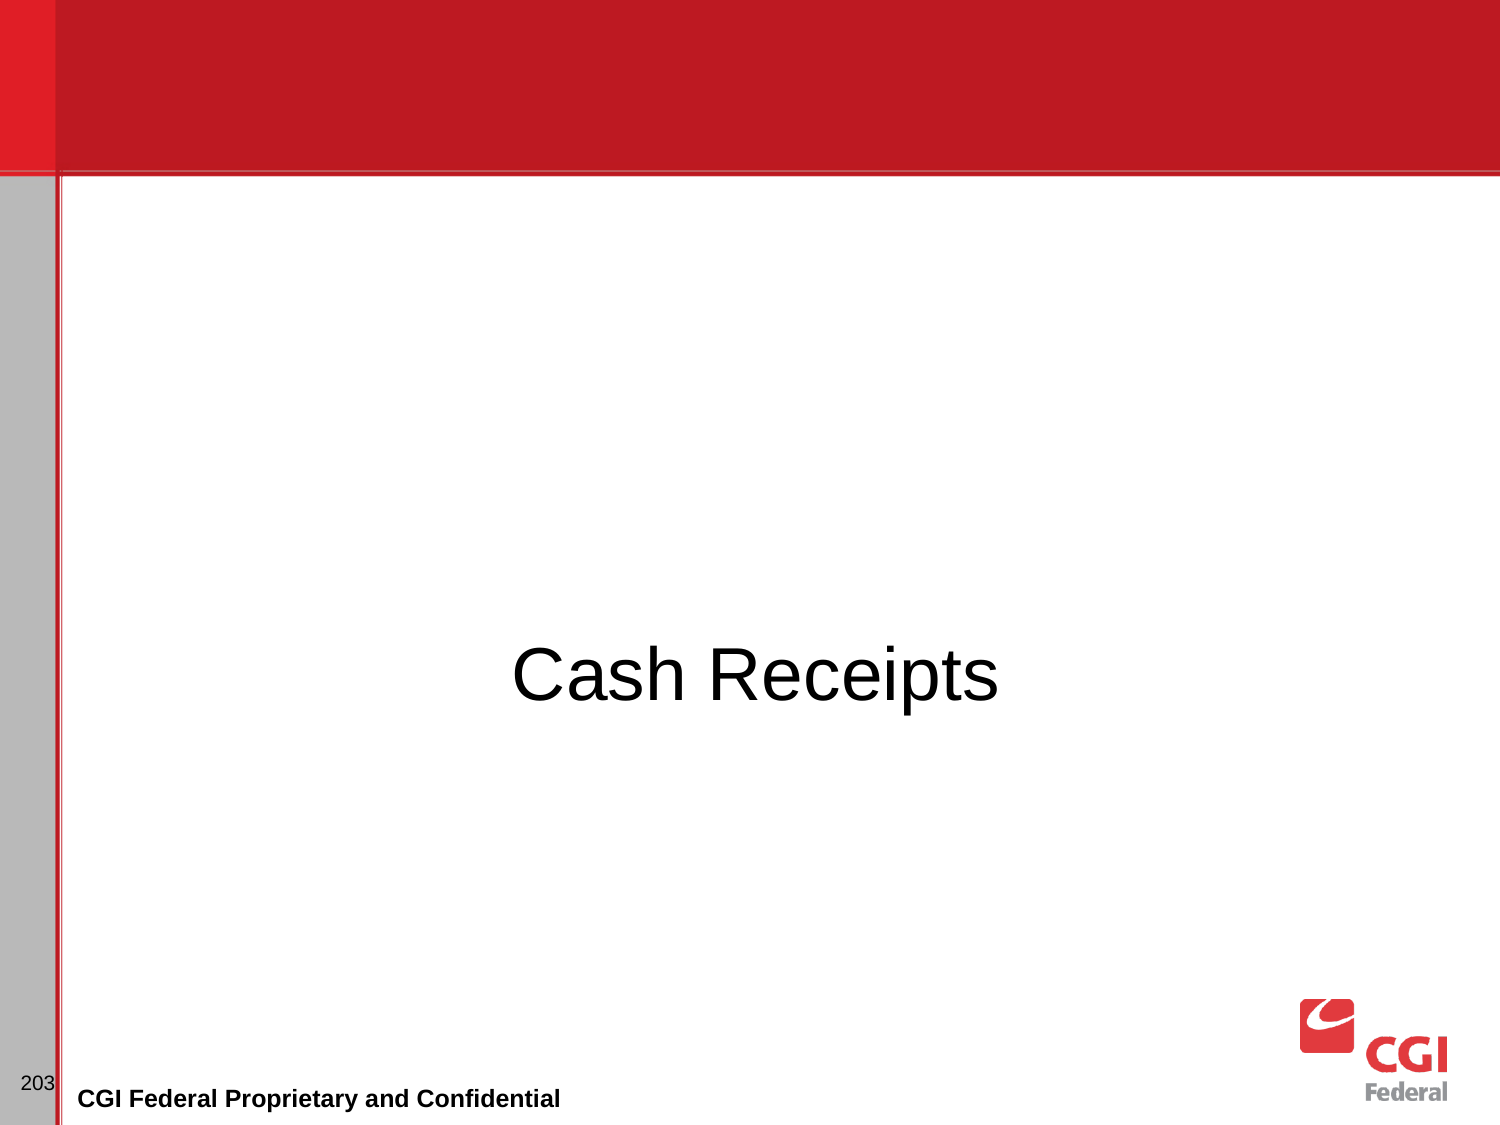

Cash Receipts
# Dunning
203
CGI Federal Proprietary and Confidential